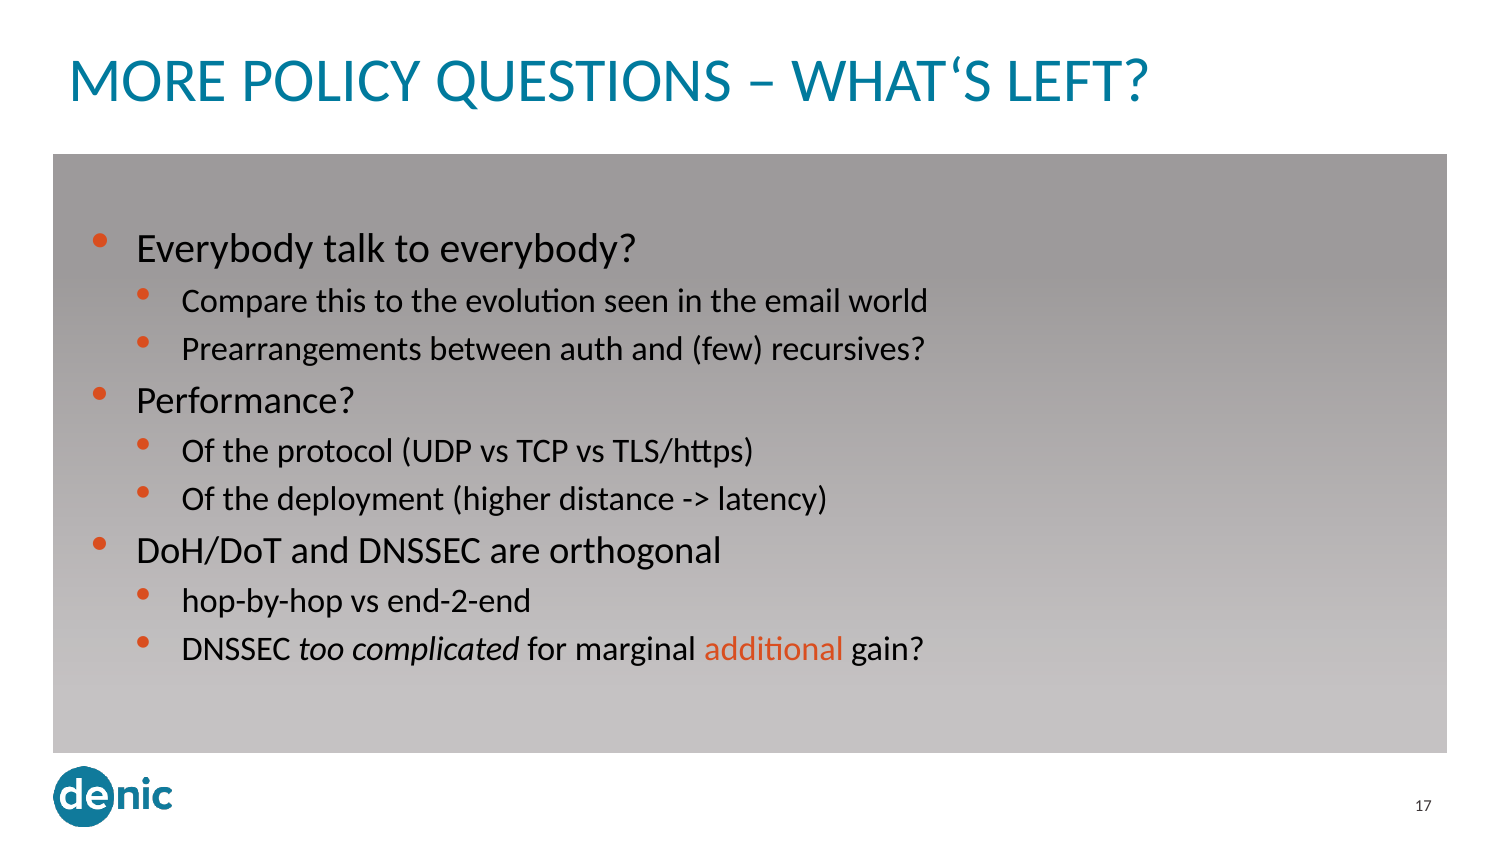

# MORE Policy Questions – What‘s left?

Everybody talk to everybody?
Compare this to the evolution seen in the email world
Prearrangements between auth and (few) recursives?
Performance?
Of the protocol (UDP vs TCP vs TLS/https)
Of the deployment (higher distance -> latency)
DoH/DoT and DNSSEC are orthogonal
hop-by-hop vs end-2-end
DNSSEC too complicated for marginal additional gain?
17